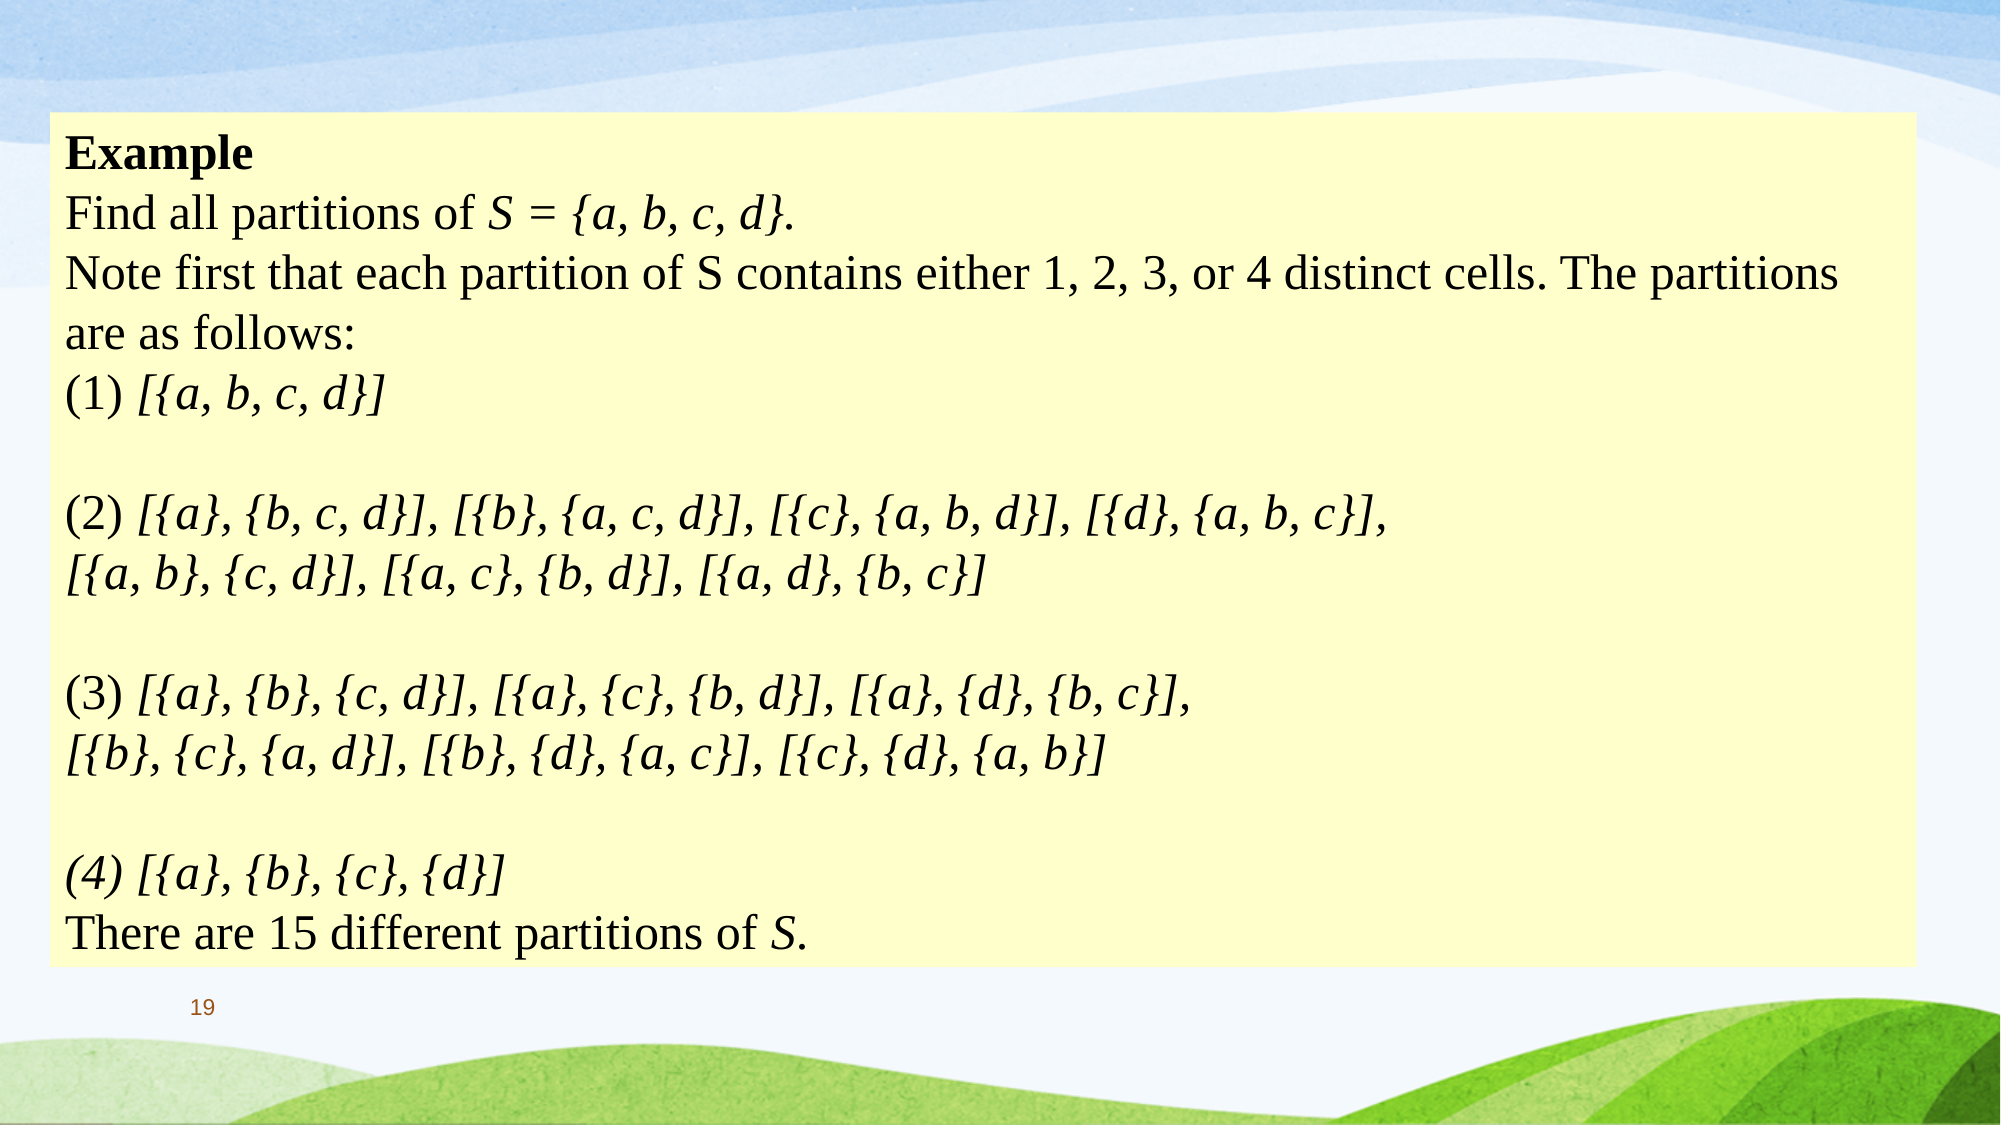

Example
Find all partitions of S = {a, b, c, d}.
Note first that each partition of S contains either 1, 2, 3, or 4 distinct cells. The partitions are as follows:
(1) [{a, b, c, d}]

(2) [{a}, {b, c, d}], [{b}, {a, c, d}], [{c}, {a, b, d}], [{d}, {a, b, c}],
[{a, b}, {c, d}], [{a, c}, {b, d}], [{a, d}, {b, c}]

(3) [{a}, {b}, {c, d}], [{a}, {c}, {b, d}], [{a}, {d}, {b, c}],
[{b}, {c}, {a, d}], [{b}, {d}, {a, c}], [{c}, {d}, {a, b}]

(4) [{a}, {b}, {c}, {d}]
There are 15 different partitions of S.
19